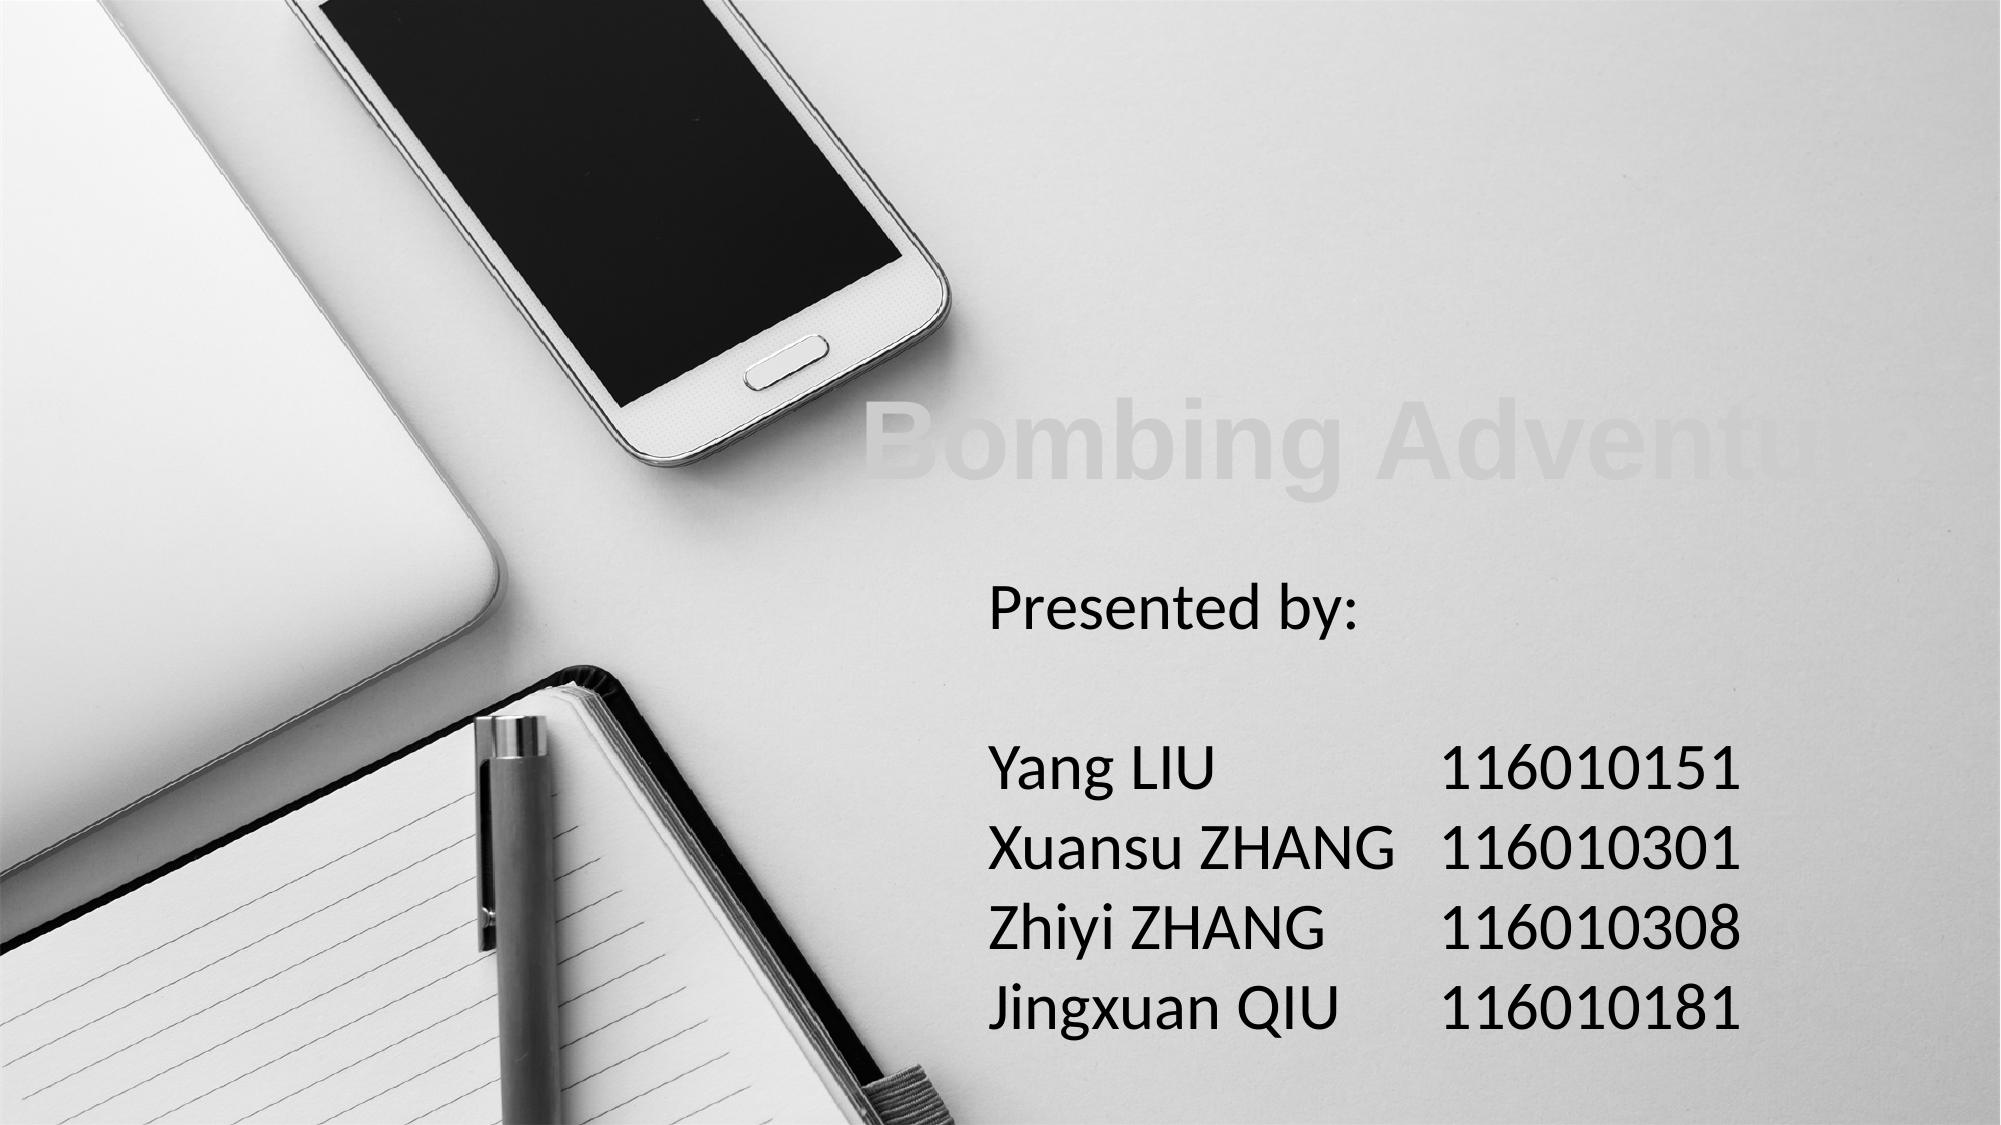

Presented by:

Yang LIU		116010151 Xuansu ZHANG	116010301
Zhiyi ZHANG	116010308
Jingxuan QIU	116010181

Bombing Adventure